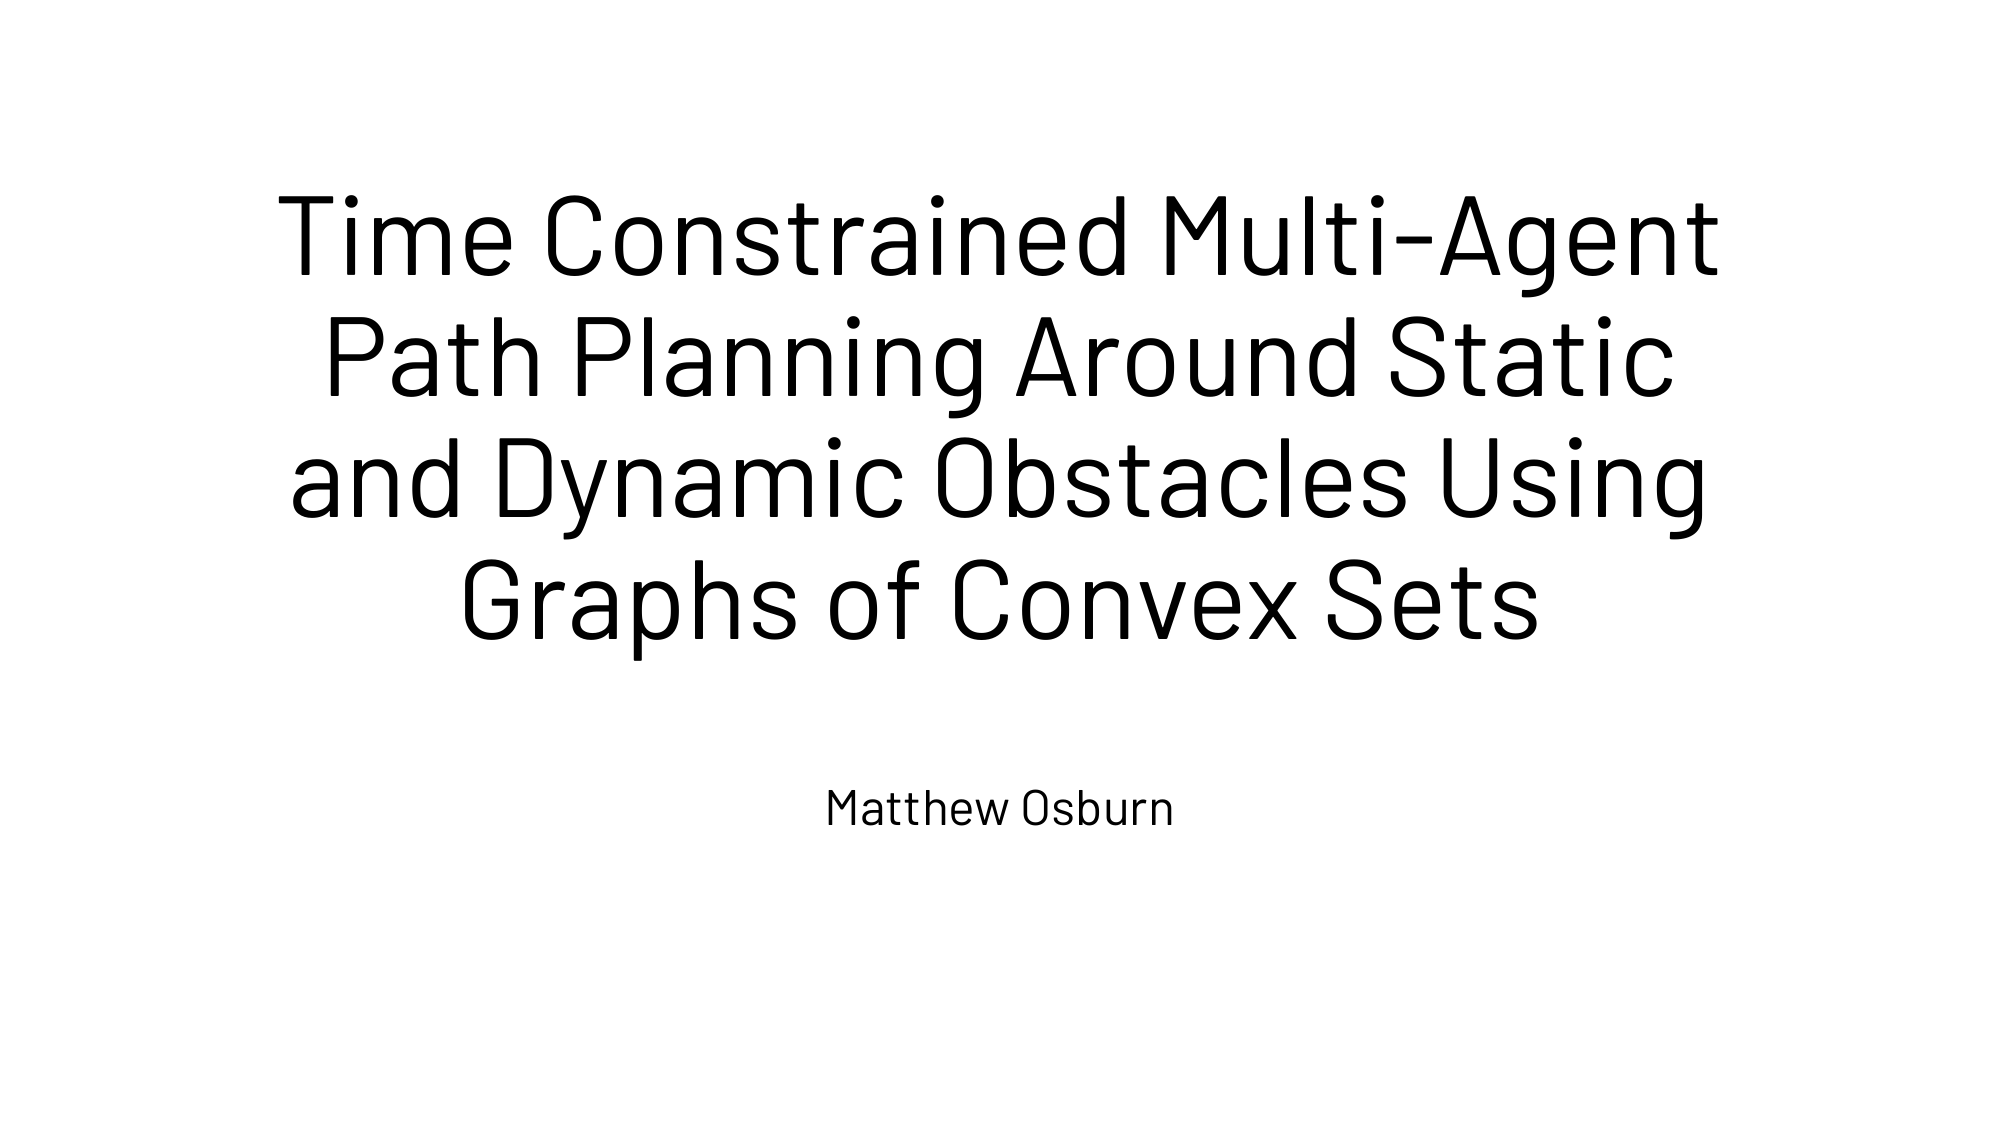

# Time Constrained Multi-Agent Path Planning Around Static and Dynamic Obstacles Using Graphs of Convex Sets
Matthew Osburn